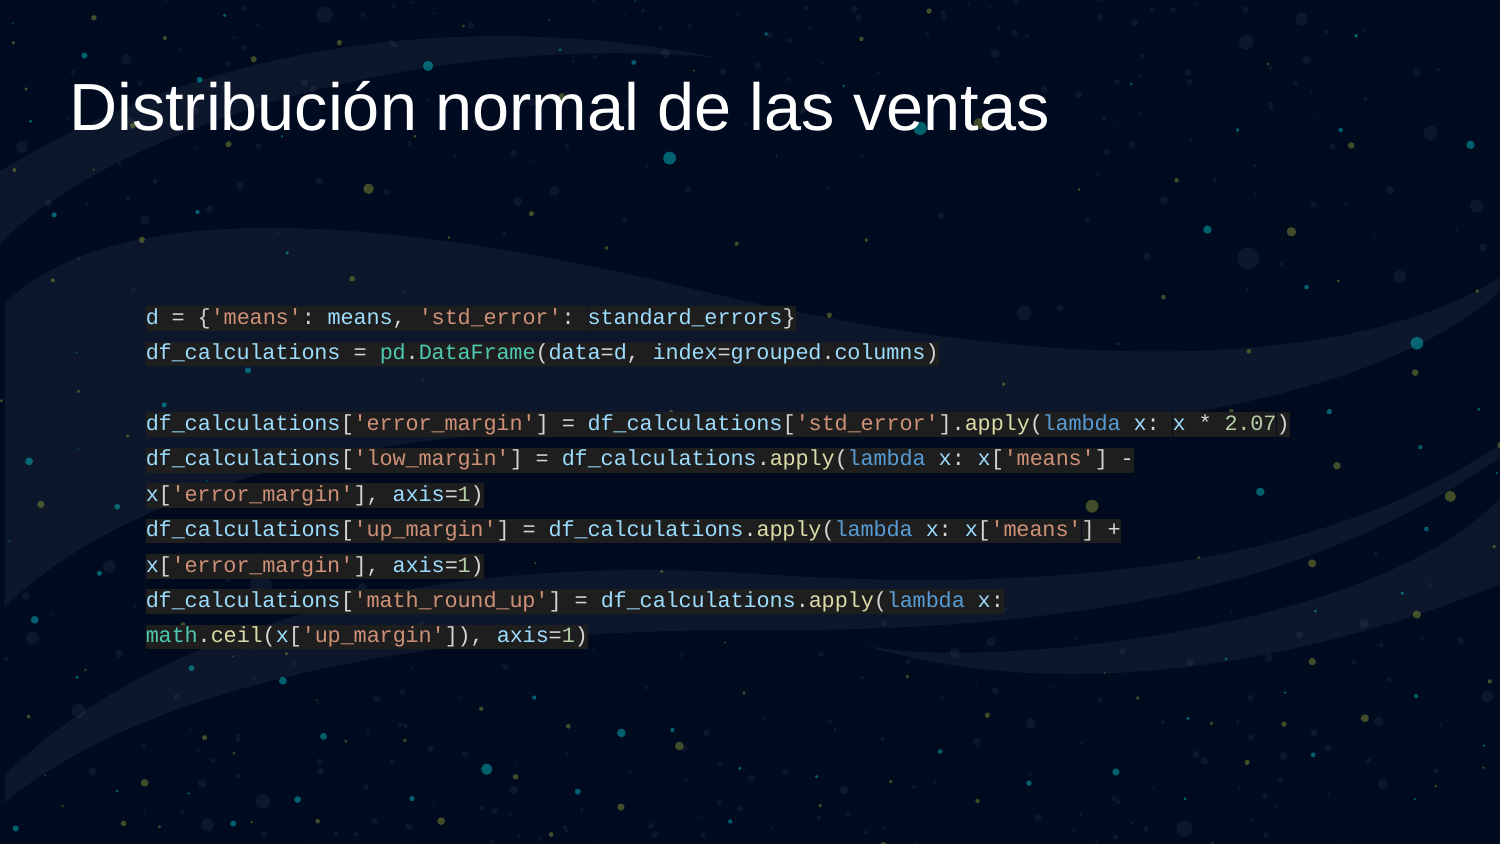

# Distribución normal de las ventas
d = {'means': means, 'std_error': standard_errors}
df_calculations = pd.DataFrame(data=d, index=grouped.columns)

df_calculations['error_margin'] = df_calculations['std_error'].apply(lambda x: x * 2.07)
df_calculations['low_margin'] = df_calculations.apply(lambda x: x['means'] - x['error_margin'], axis=1)
df_calculations['up_margin'] = df_calculations.apply(lambda x: x['means'] + x['error_margin'], axis=1)
df_calculations['math_round_up'] = df_calculations.apply(lambda x: math.ceil(x['up_margin']), axis=1)